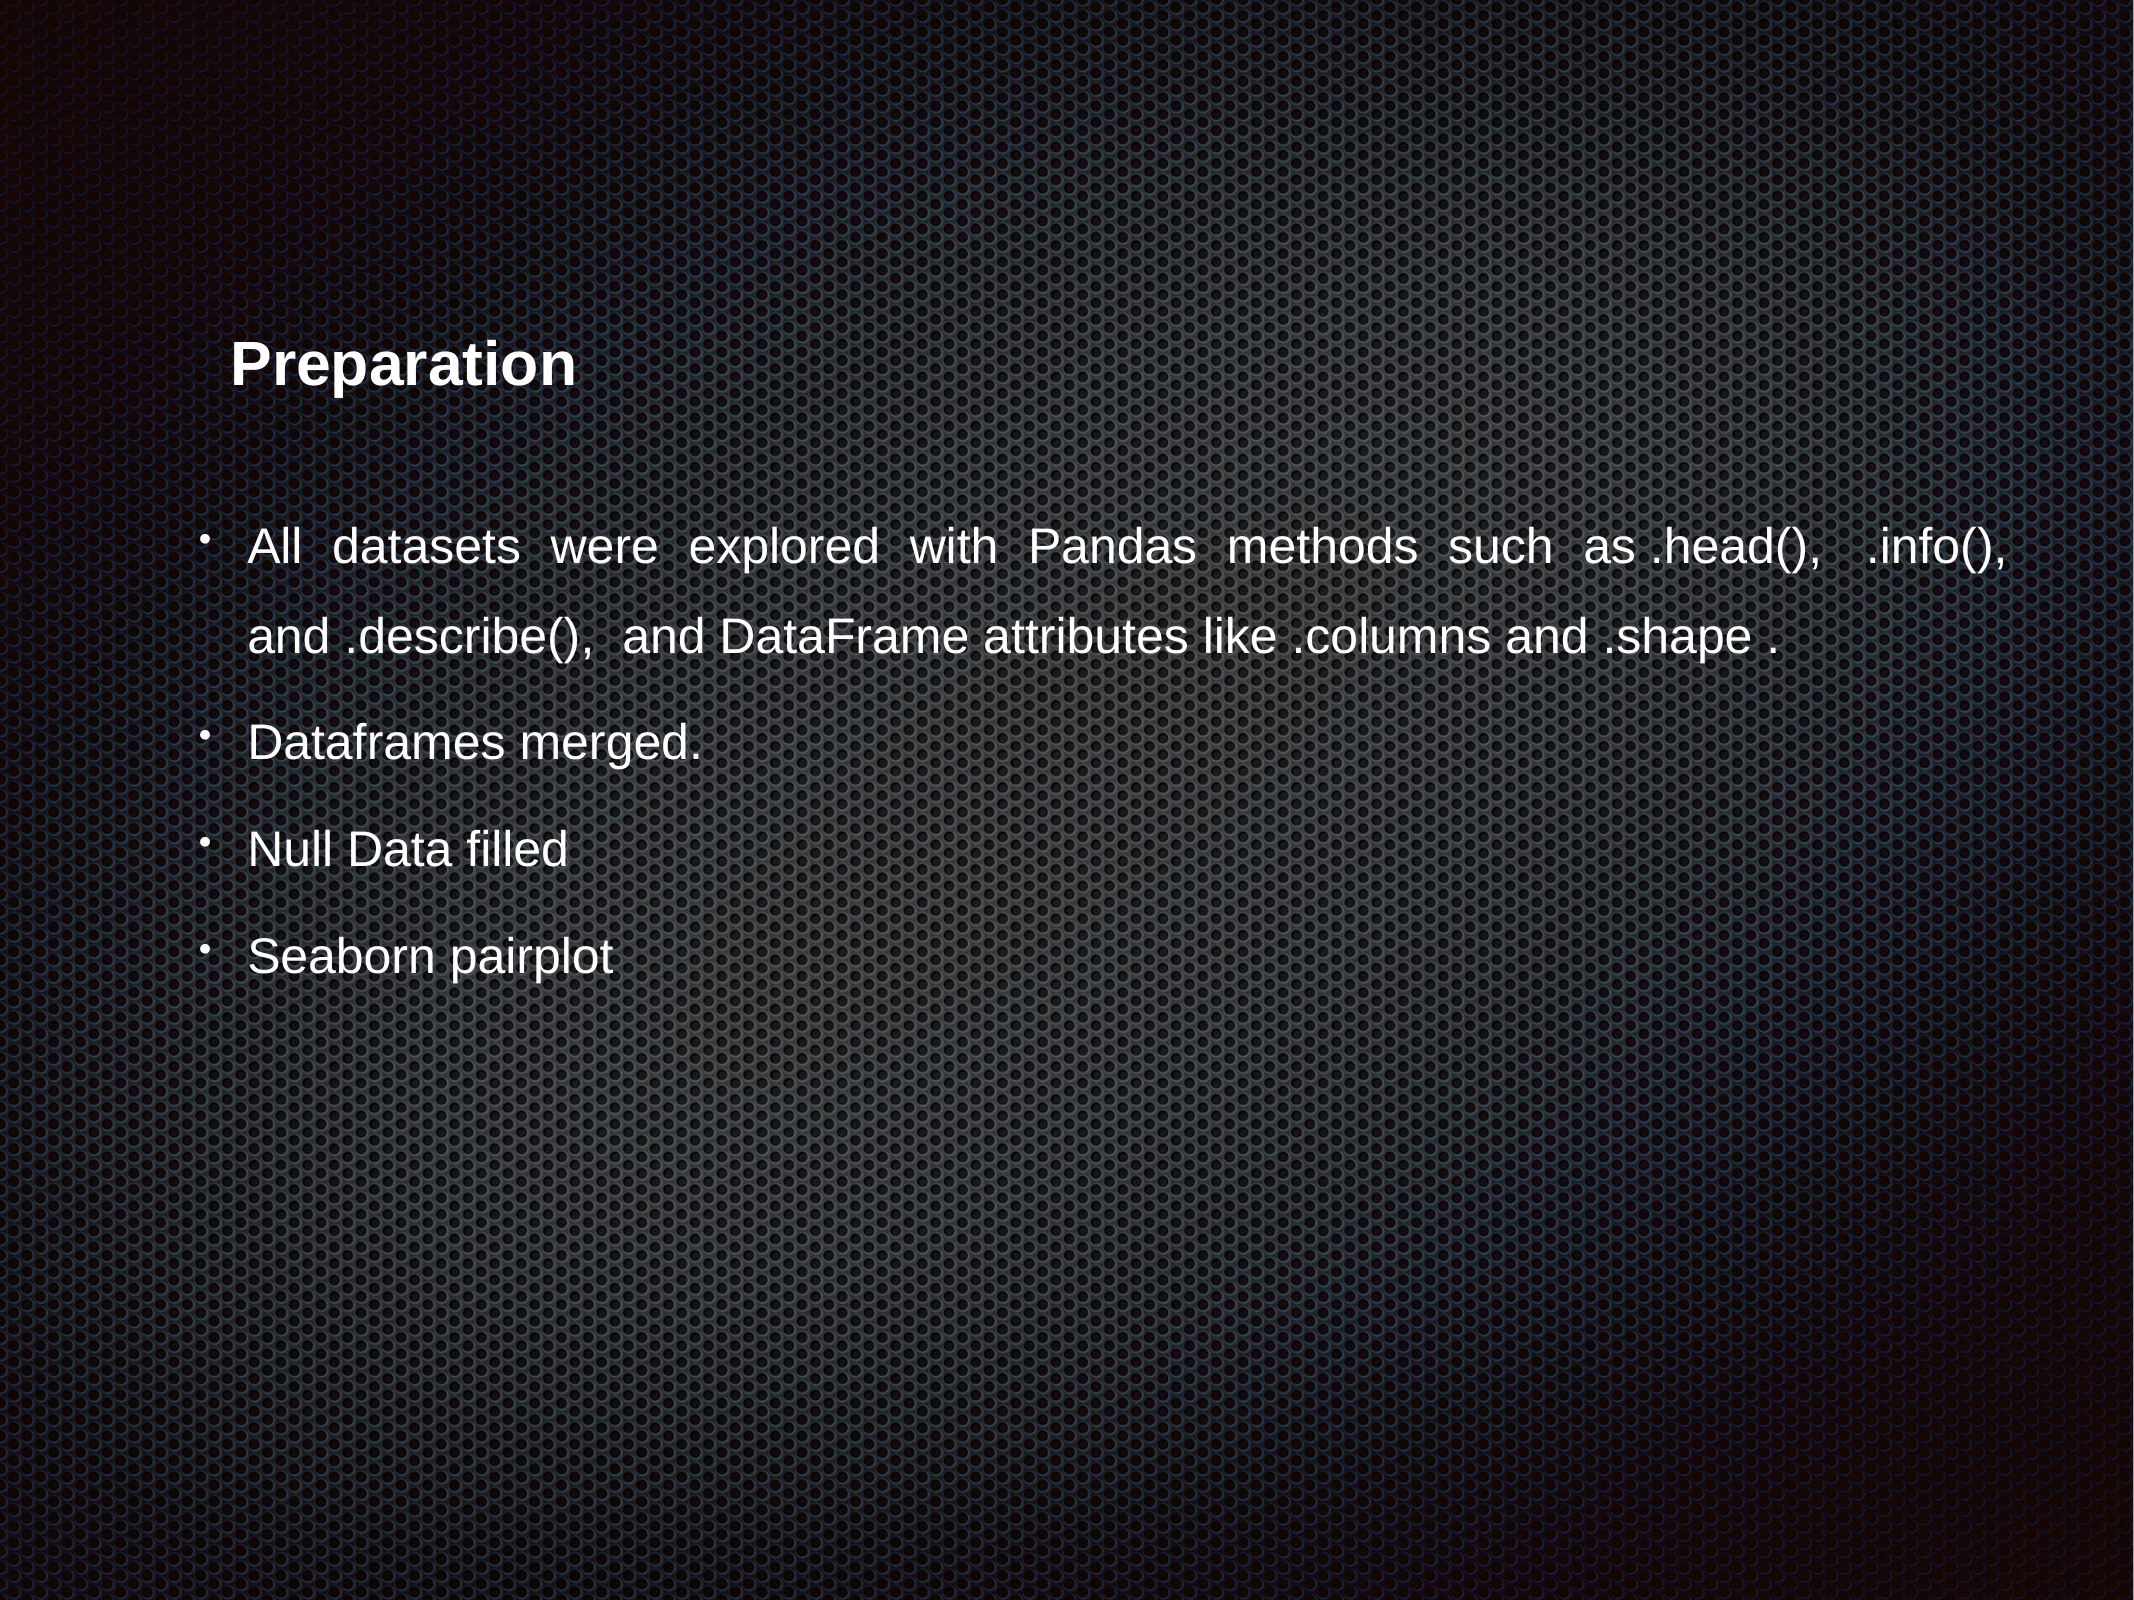

Preparation
All datasets were explored with Pandas methods such as .head(),  .info(),  and .describe(),  and DataFrame attributes like .columns and .shape .
Dataframes merged.
Null Data filled
Seaborn pairplot